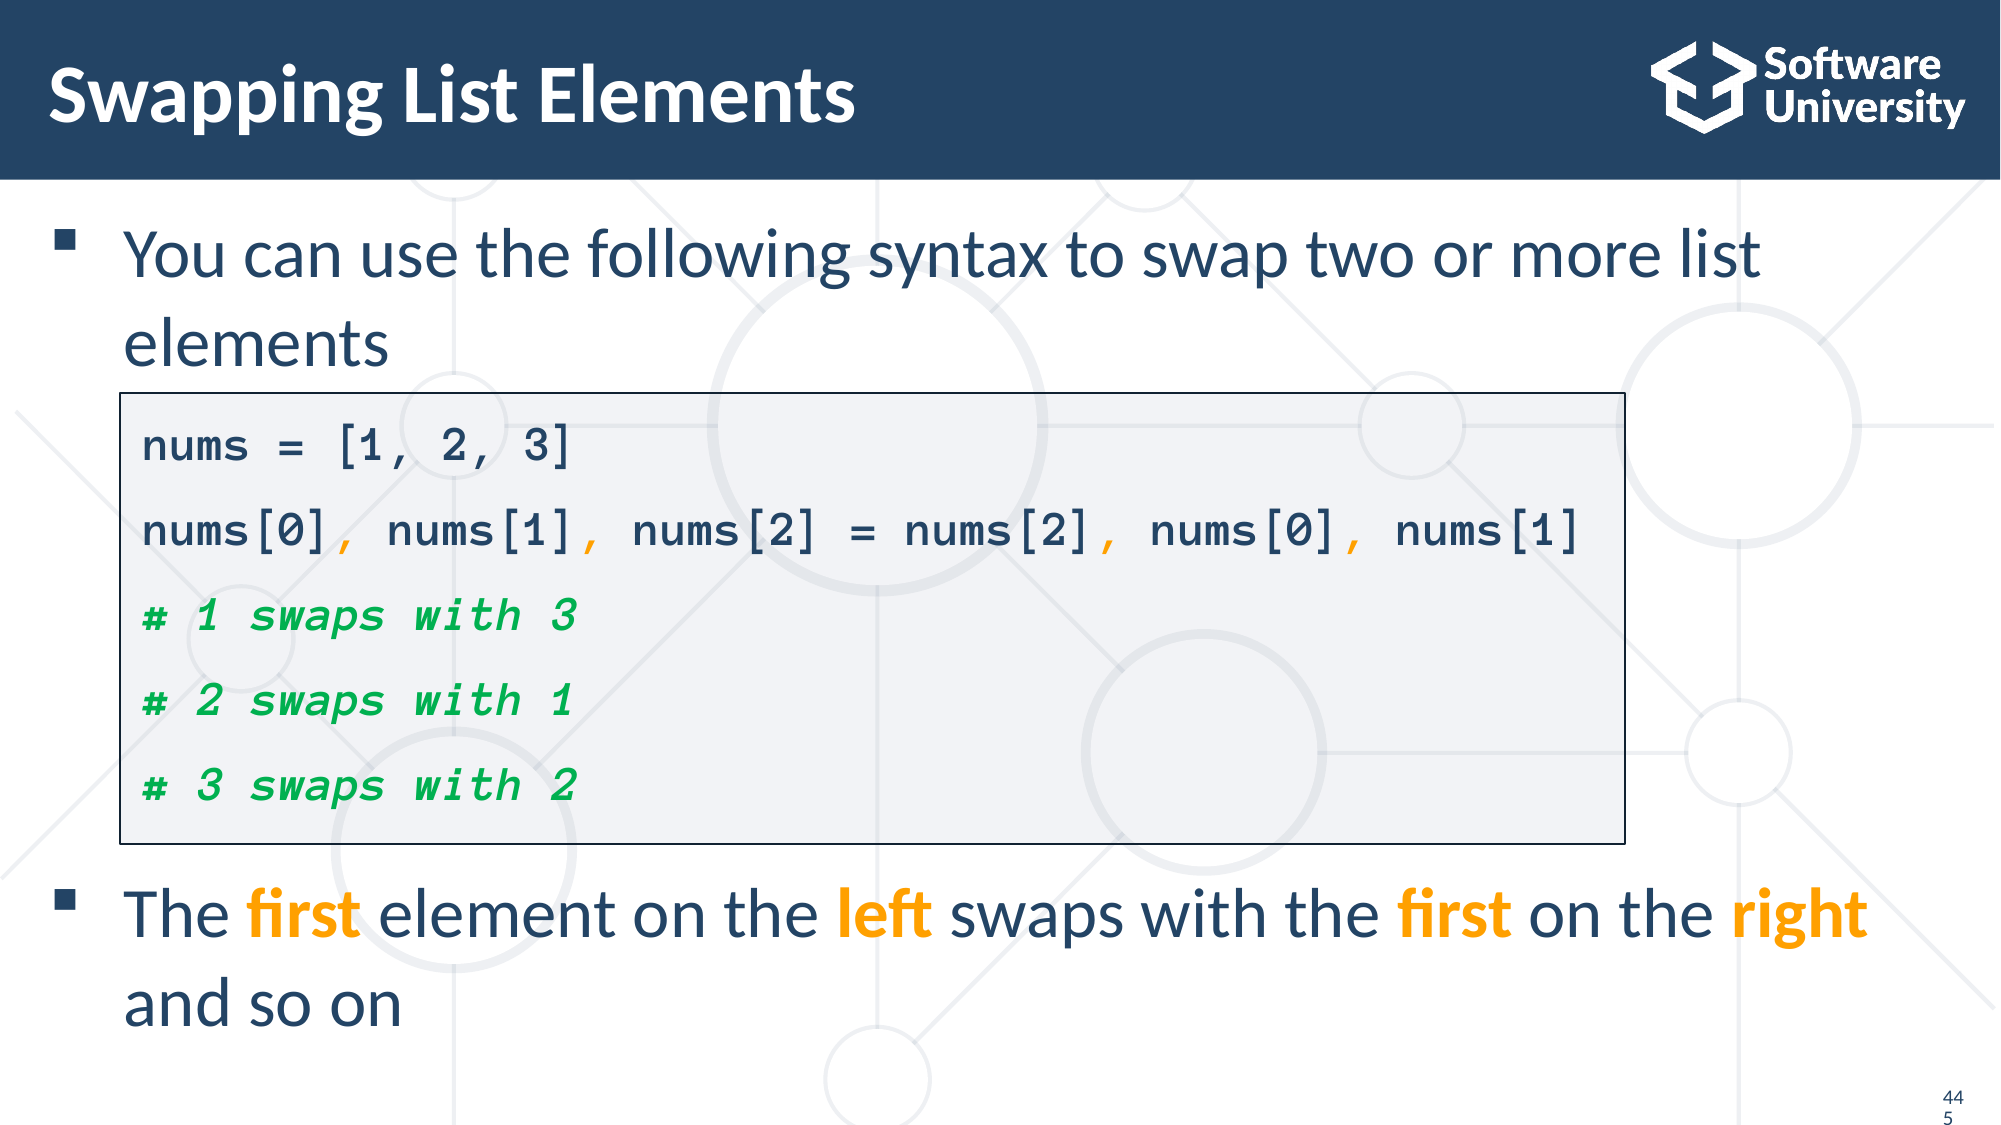

# Swapping List Elements
You can use the following syntax to swap two or more list
elements

The first element on the left swaps with the first on the right
and so on
nums = [1, 2, 3]
nums[0], nums[1], nums[2] = nums[2], nums[0], nums[1]
# 1 swaps with 3
# 2 swaps with 1
# 3 swaps with 2
445